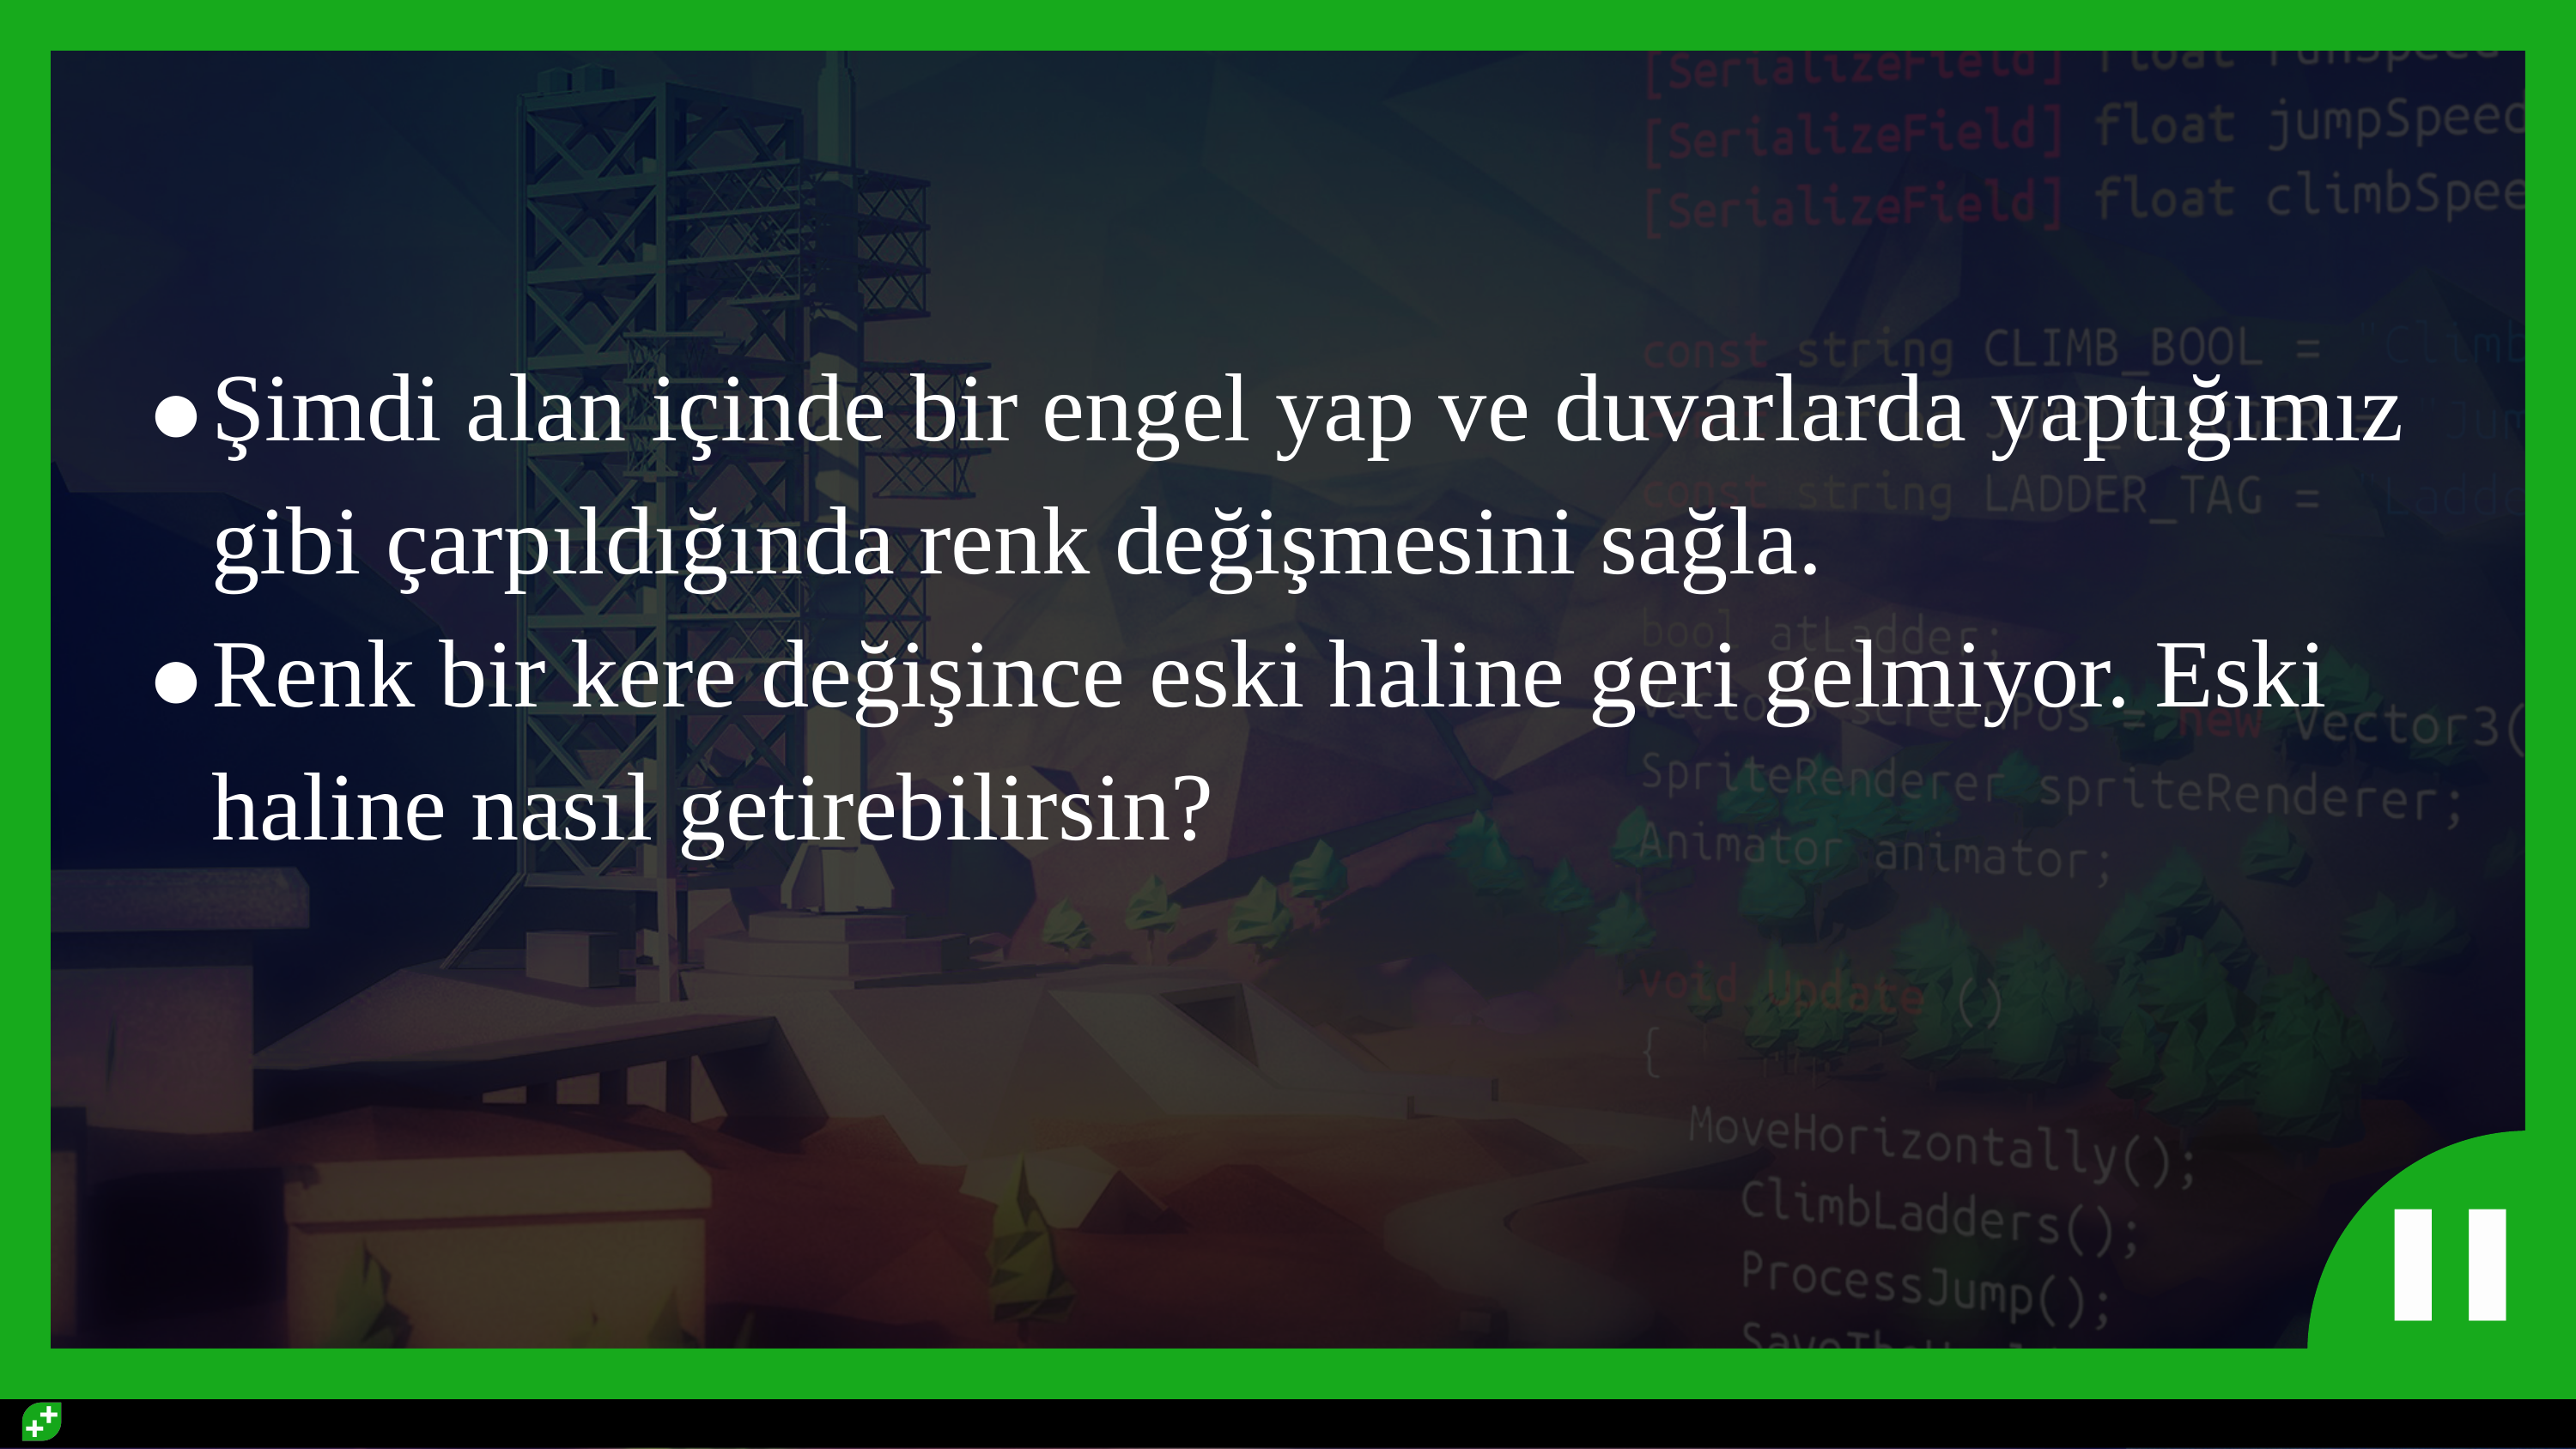

#
Şimdi alan içinde bir engel yap ve duvarlarda yaptığımız gibi çarpıldığında renk değişmesini sağla.
Renk bir kere değişince eski haline geri gelmiyor. Eski haline nasıl getirebilirsin?